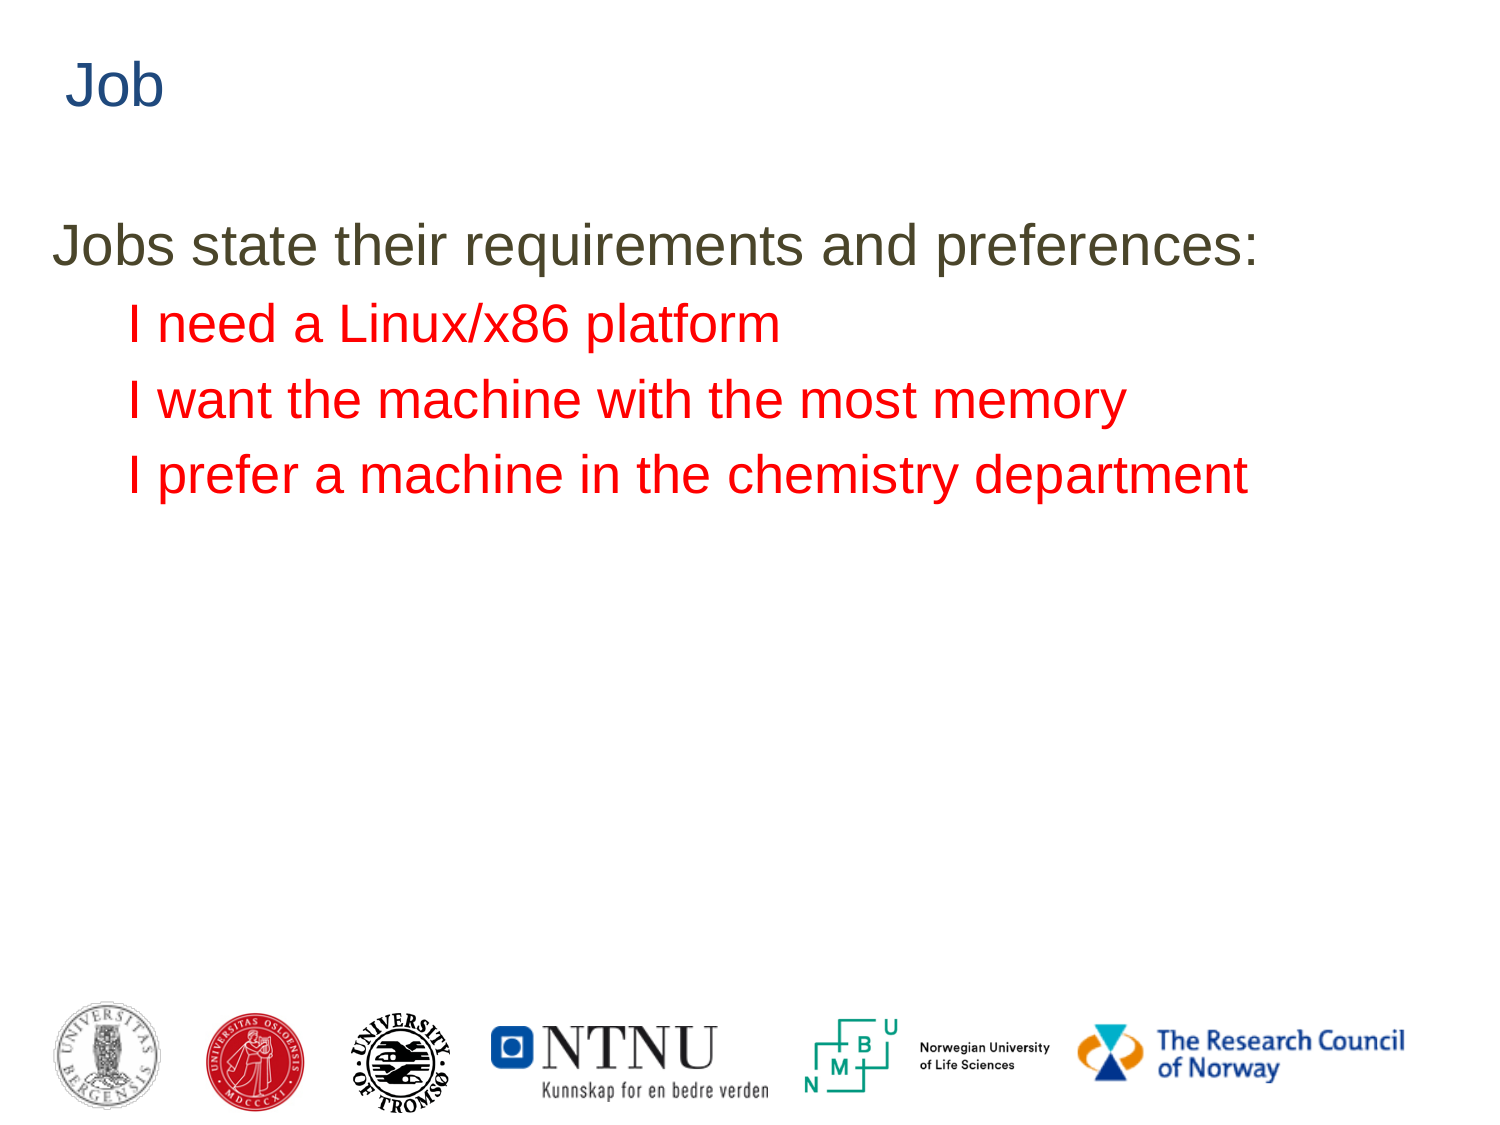

# Job
Jobs state their requirements and preferences:
I need a Linux/x86 platform
I want the machine with the most memory
I prefer a machine in the chemistry department